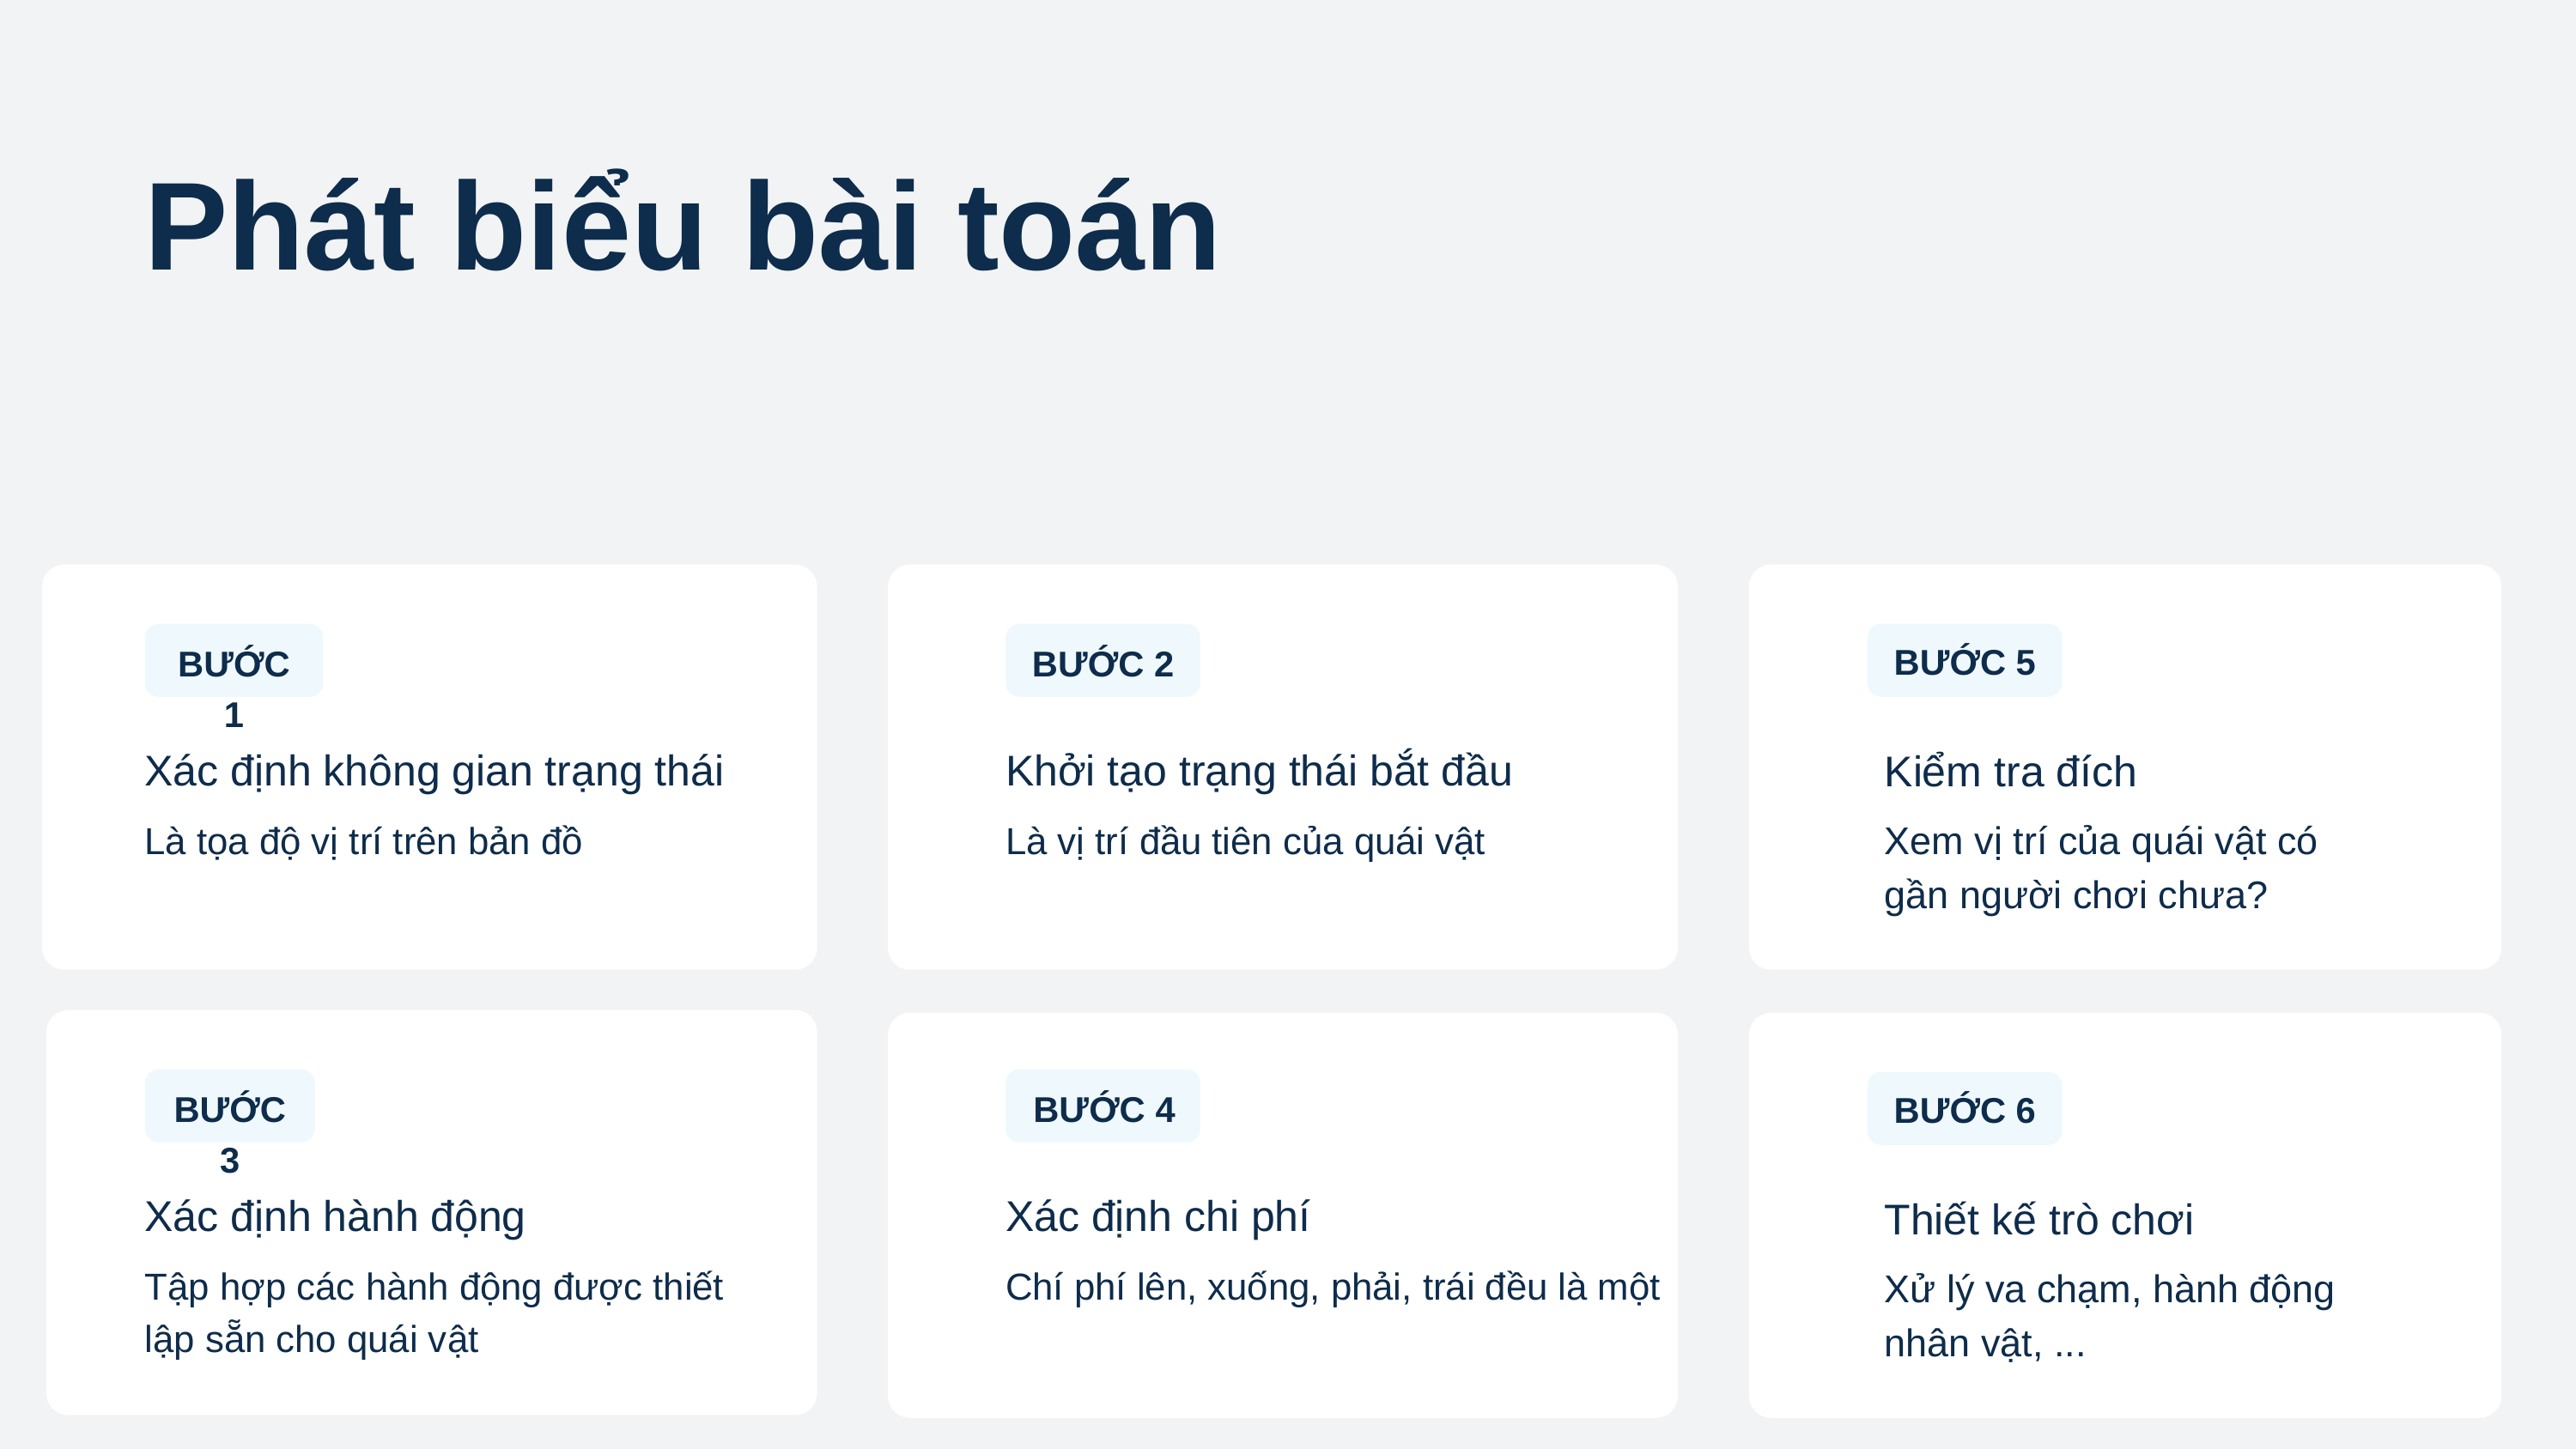

Phát biểu bài toán

BƯỚC 1
Xác định không gian trạng thái
Là tọa độ vị trí trên bản đồ

BƯỚC 2
Khởi tạo trạng thái bắt đầu
Là vị trí đầu tiên của quái vật

BƯỚC 5
Kiểm tra đích
Xem vị trí của quái vật có gần người chơi chưa?

BƯỚC 3
Xác định hành động
Tập hợp các hành động được thiết lập sẵn cho quái vật

BƯỚC 4
Xác định chi phí
Chí phí lên, xuống, phải, trái đều là một

BƯỚC 6
Thiết kế trò chơi
Xử lý va chạm, hành động nhân vật, ...